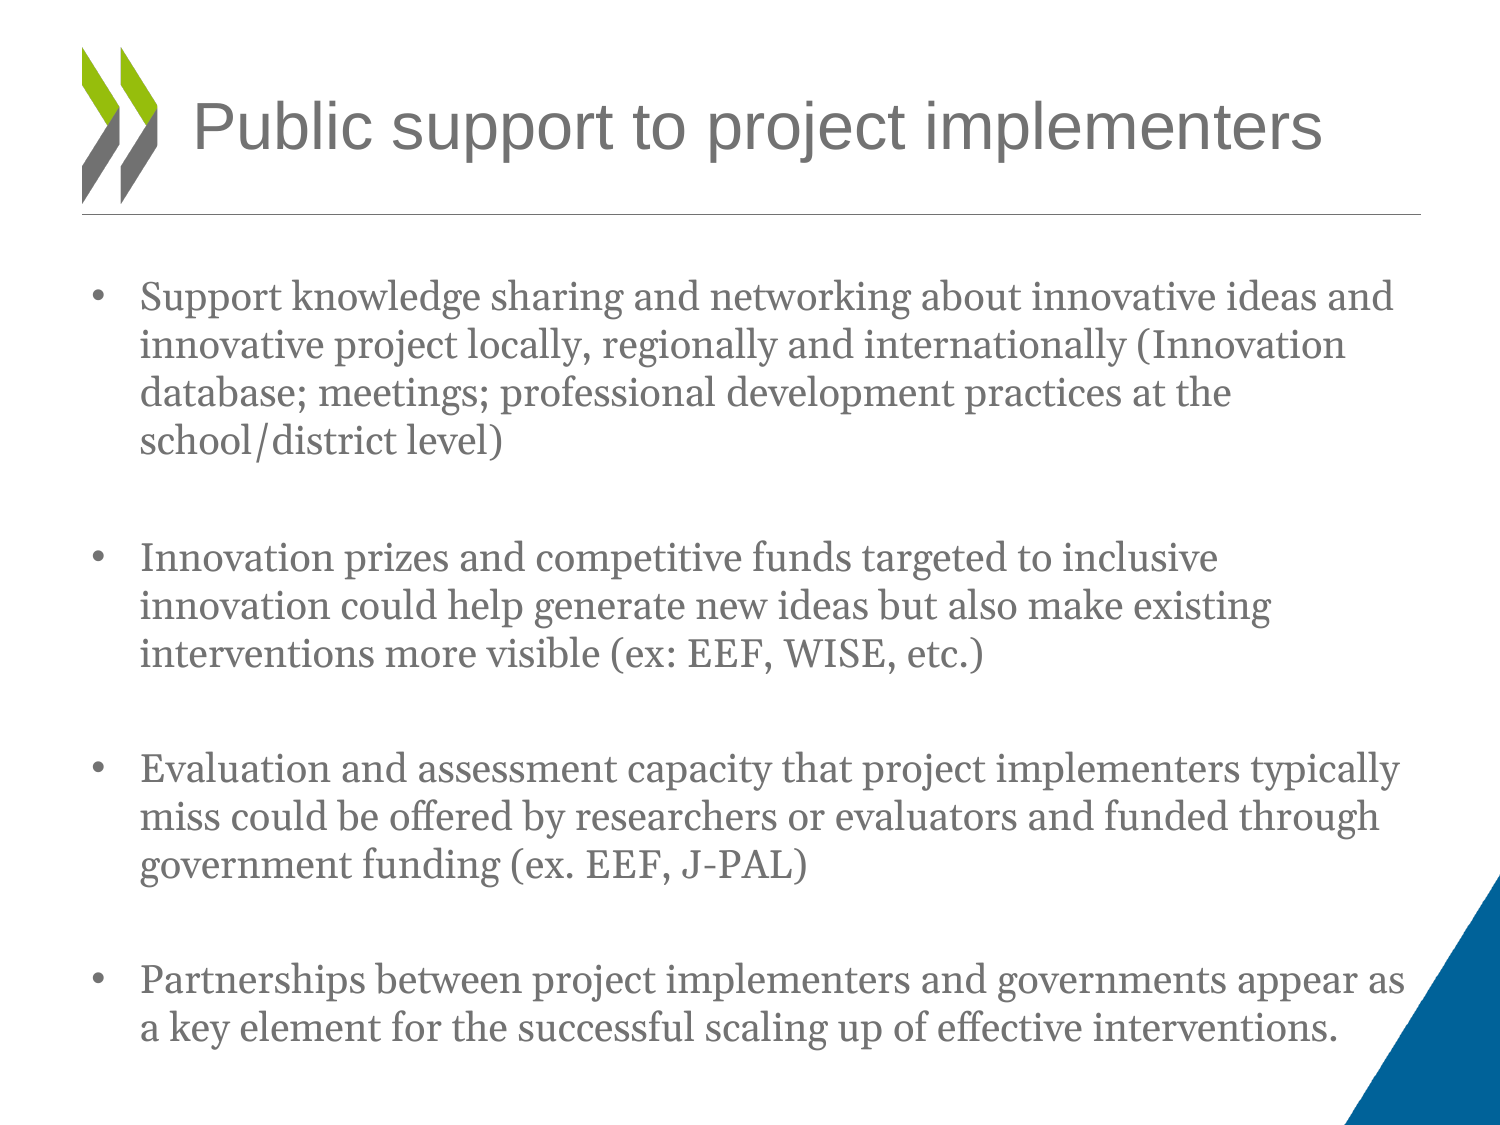

# Public support to project implementers
Support knowledge sharing and networking about innovative ideas and innovative project locally, regionally and internationally (Innovation database; meetings; professional development practices at the school/district level)

Innovation prizes and competitive funds targeted to inclusive innovation could help generate new ideas but also make existing interventions more visible (ex: EEF, WISE, etc.)

Evaluation and assessment capacity that project implementers typically miss could be offered by researchers or evaluators and funded through government funding (ex. EEF, J-PAL)

Partnerships between project implementers and governments appear as a key element for the successful scaling up of effective interventions.